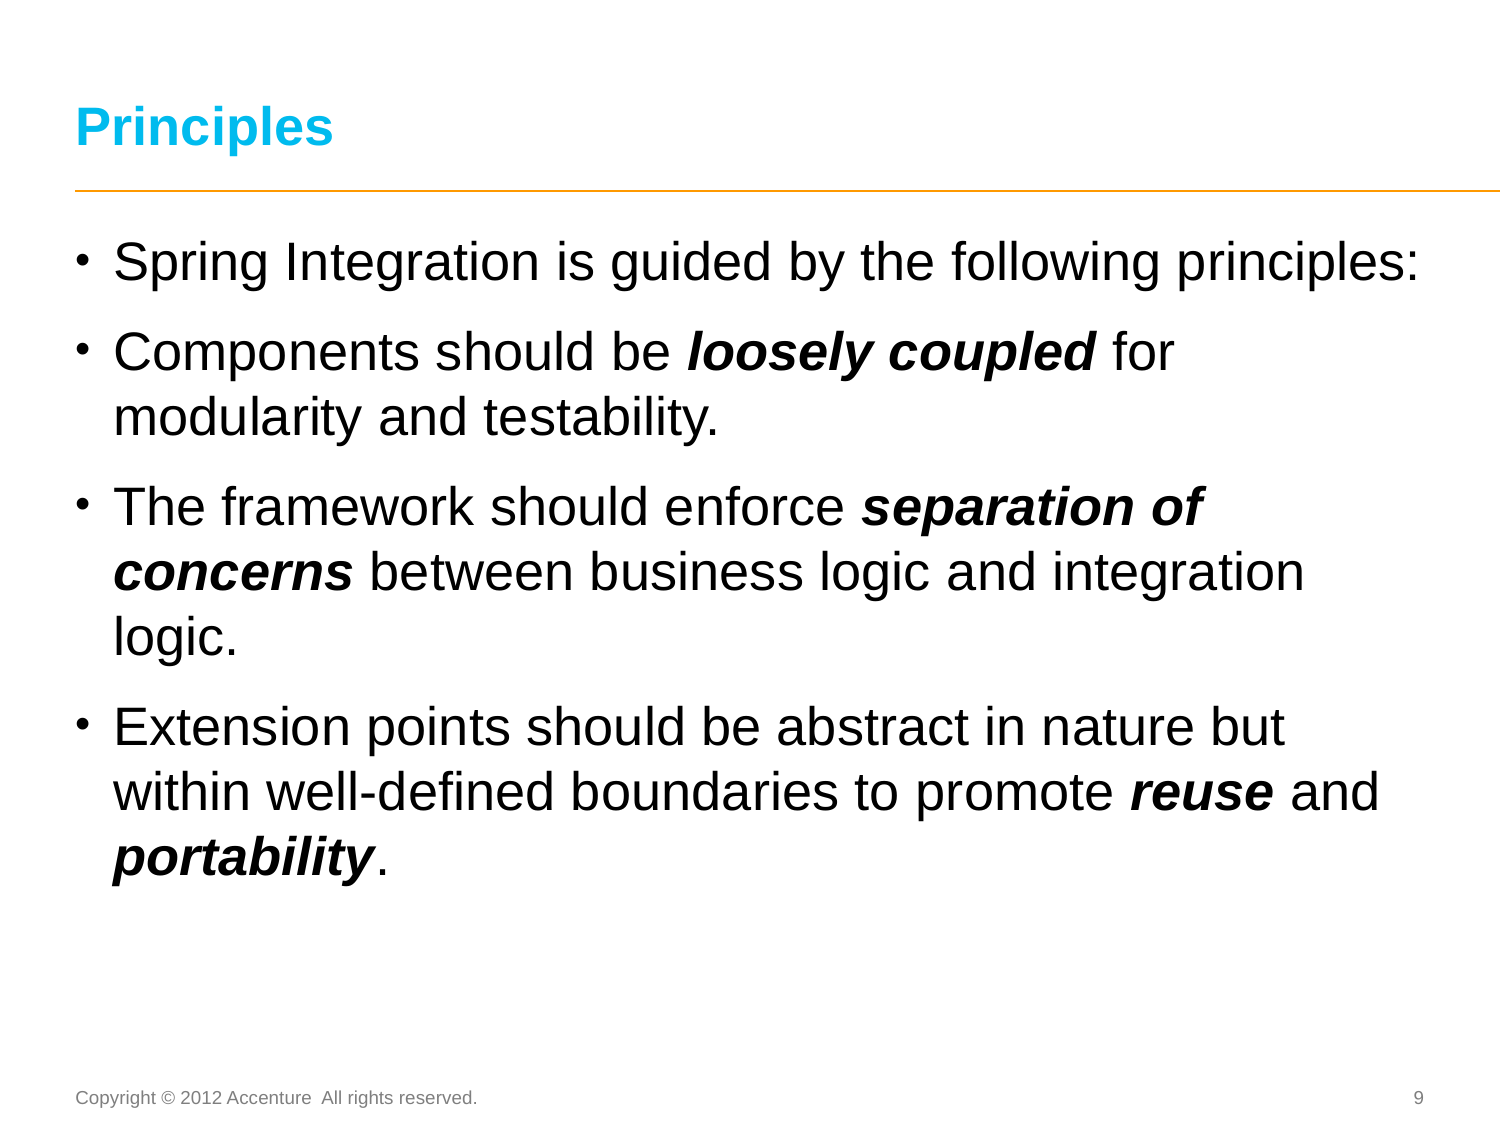

# Principles
Spring Integration is guided by the following principles:
Components should be loosely coupled for modularity and testability.
The framework should enforce separation of  concerns between business logic and integration logic.
Extension points should be abstract in nature but within well-defined boundaries to promote reuse and portability.